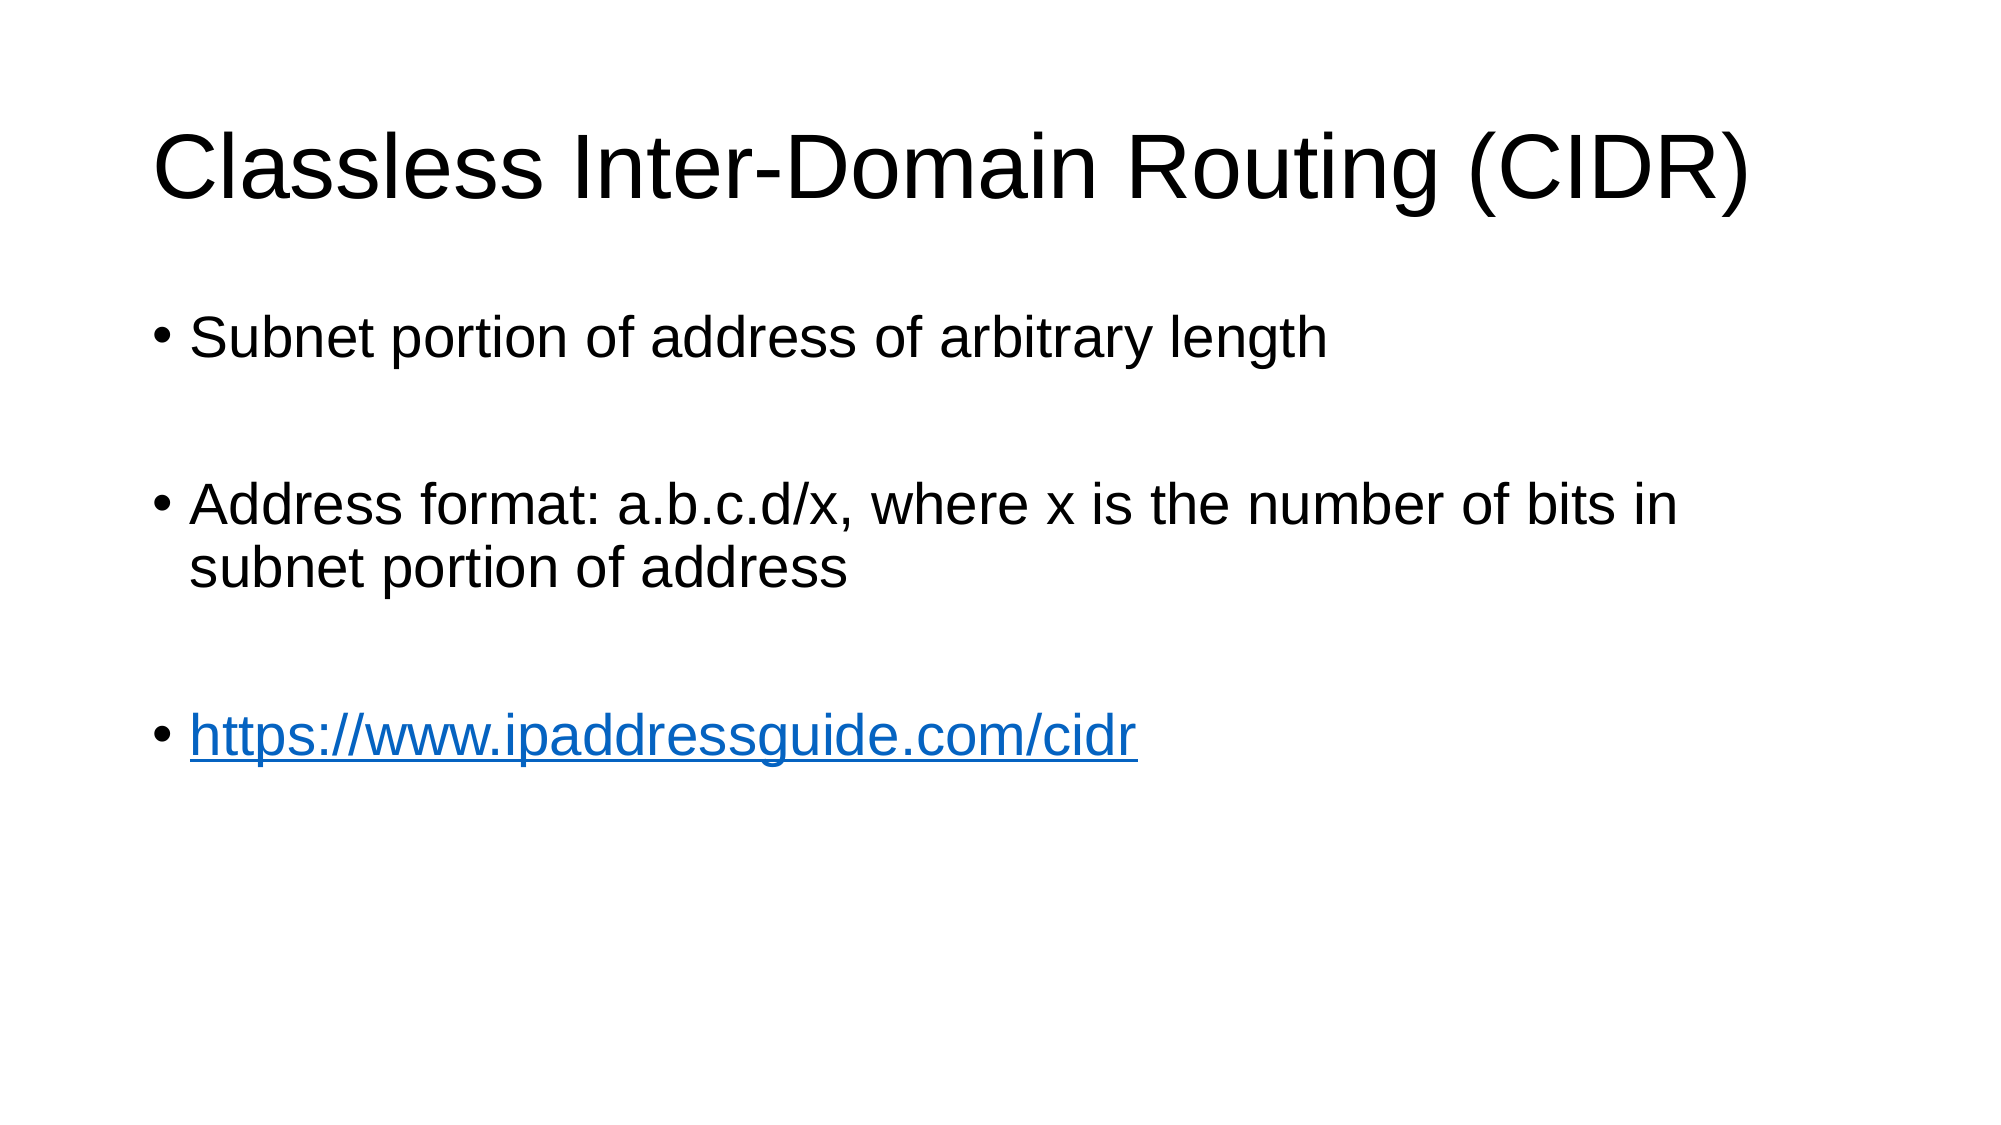

# Classless Inter-Domain Routing (CIDR)
Subnet portion of address of arbitrary length

Address format: a.b.c.d/x, where x is the number of bits in subnet portion of address

https://www.ipaddressguide.com/cidr